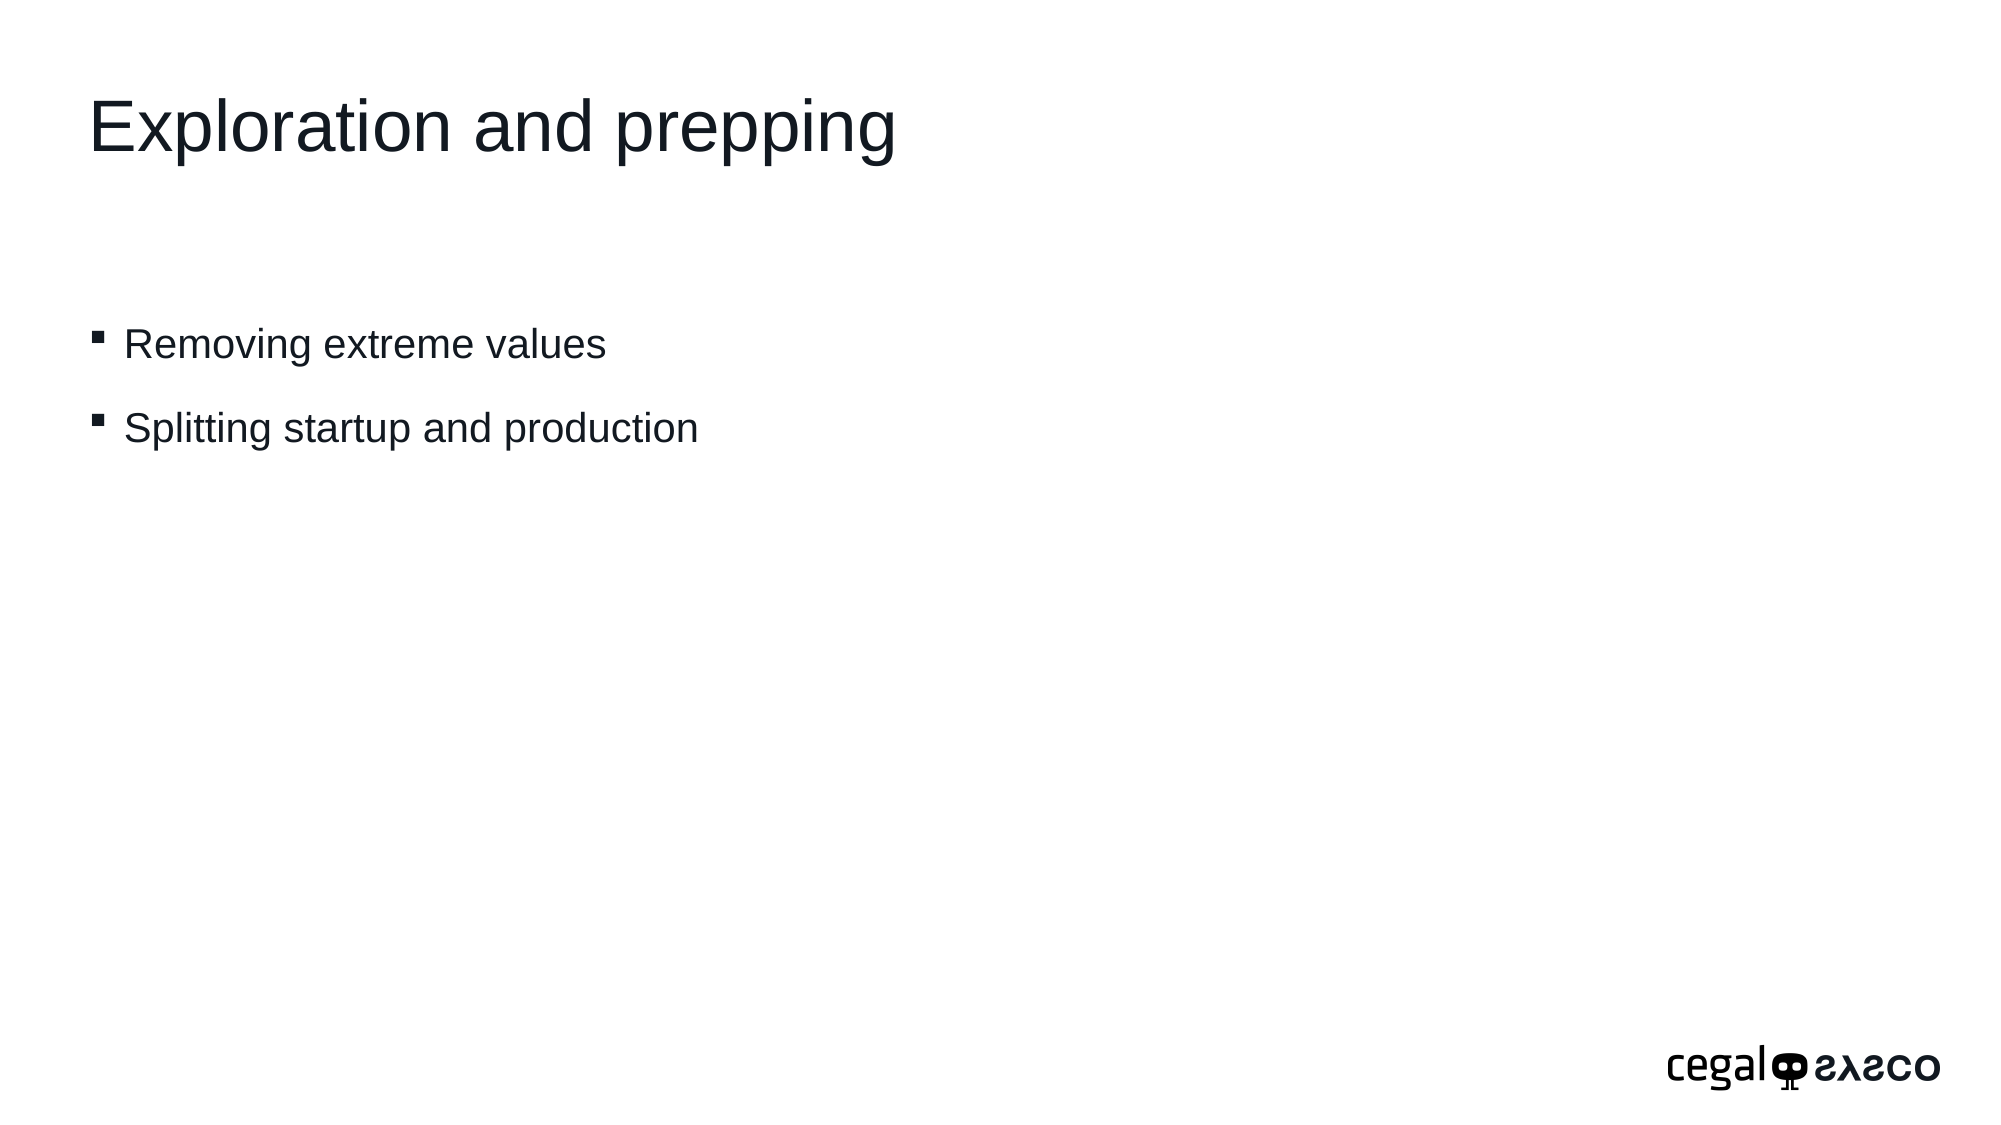

4
# Exploration and prepping
Removing extreme values
Splitting startup and production